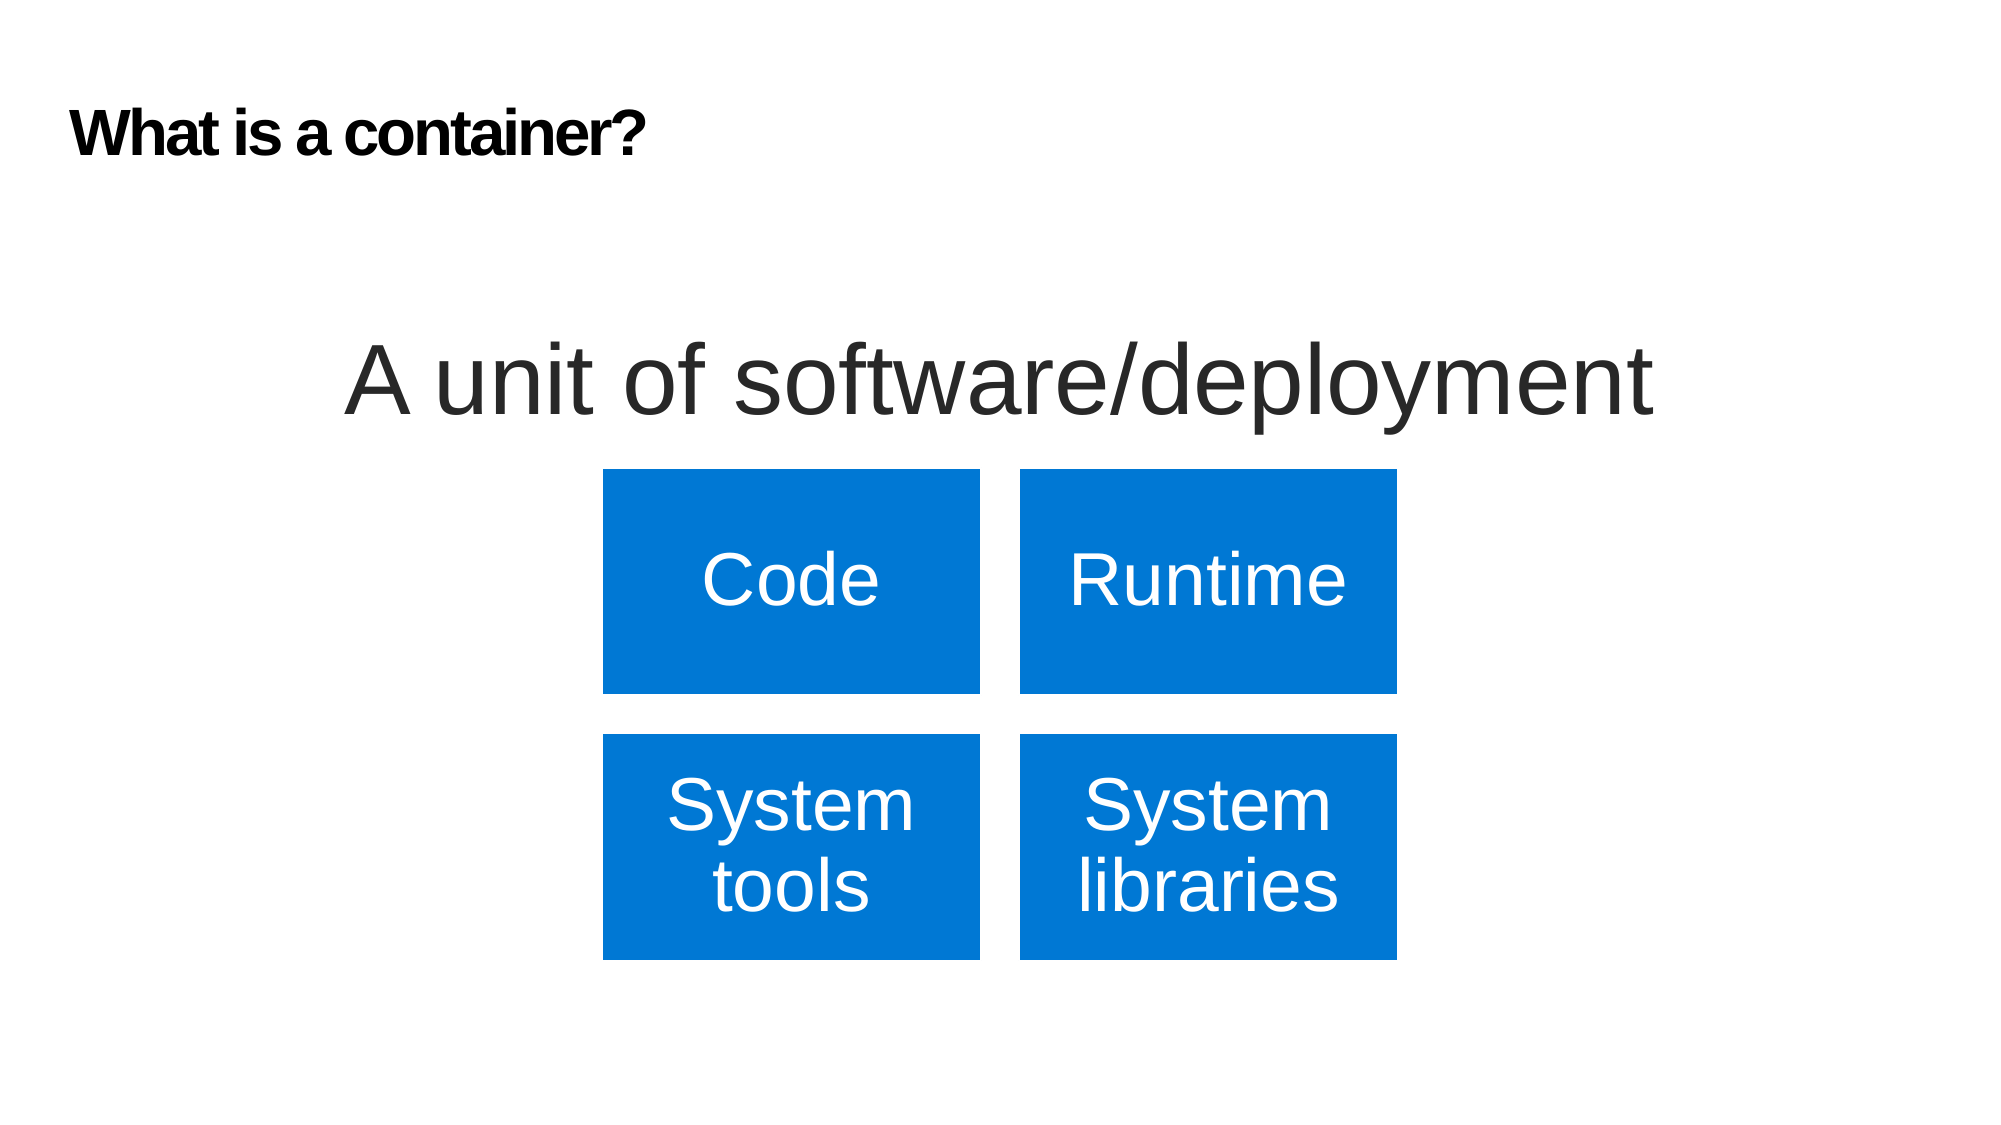

# What is a container?
A unit of software/deployment
Code
Runtime
System tools
System libraries